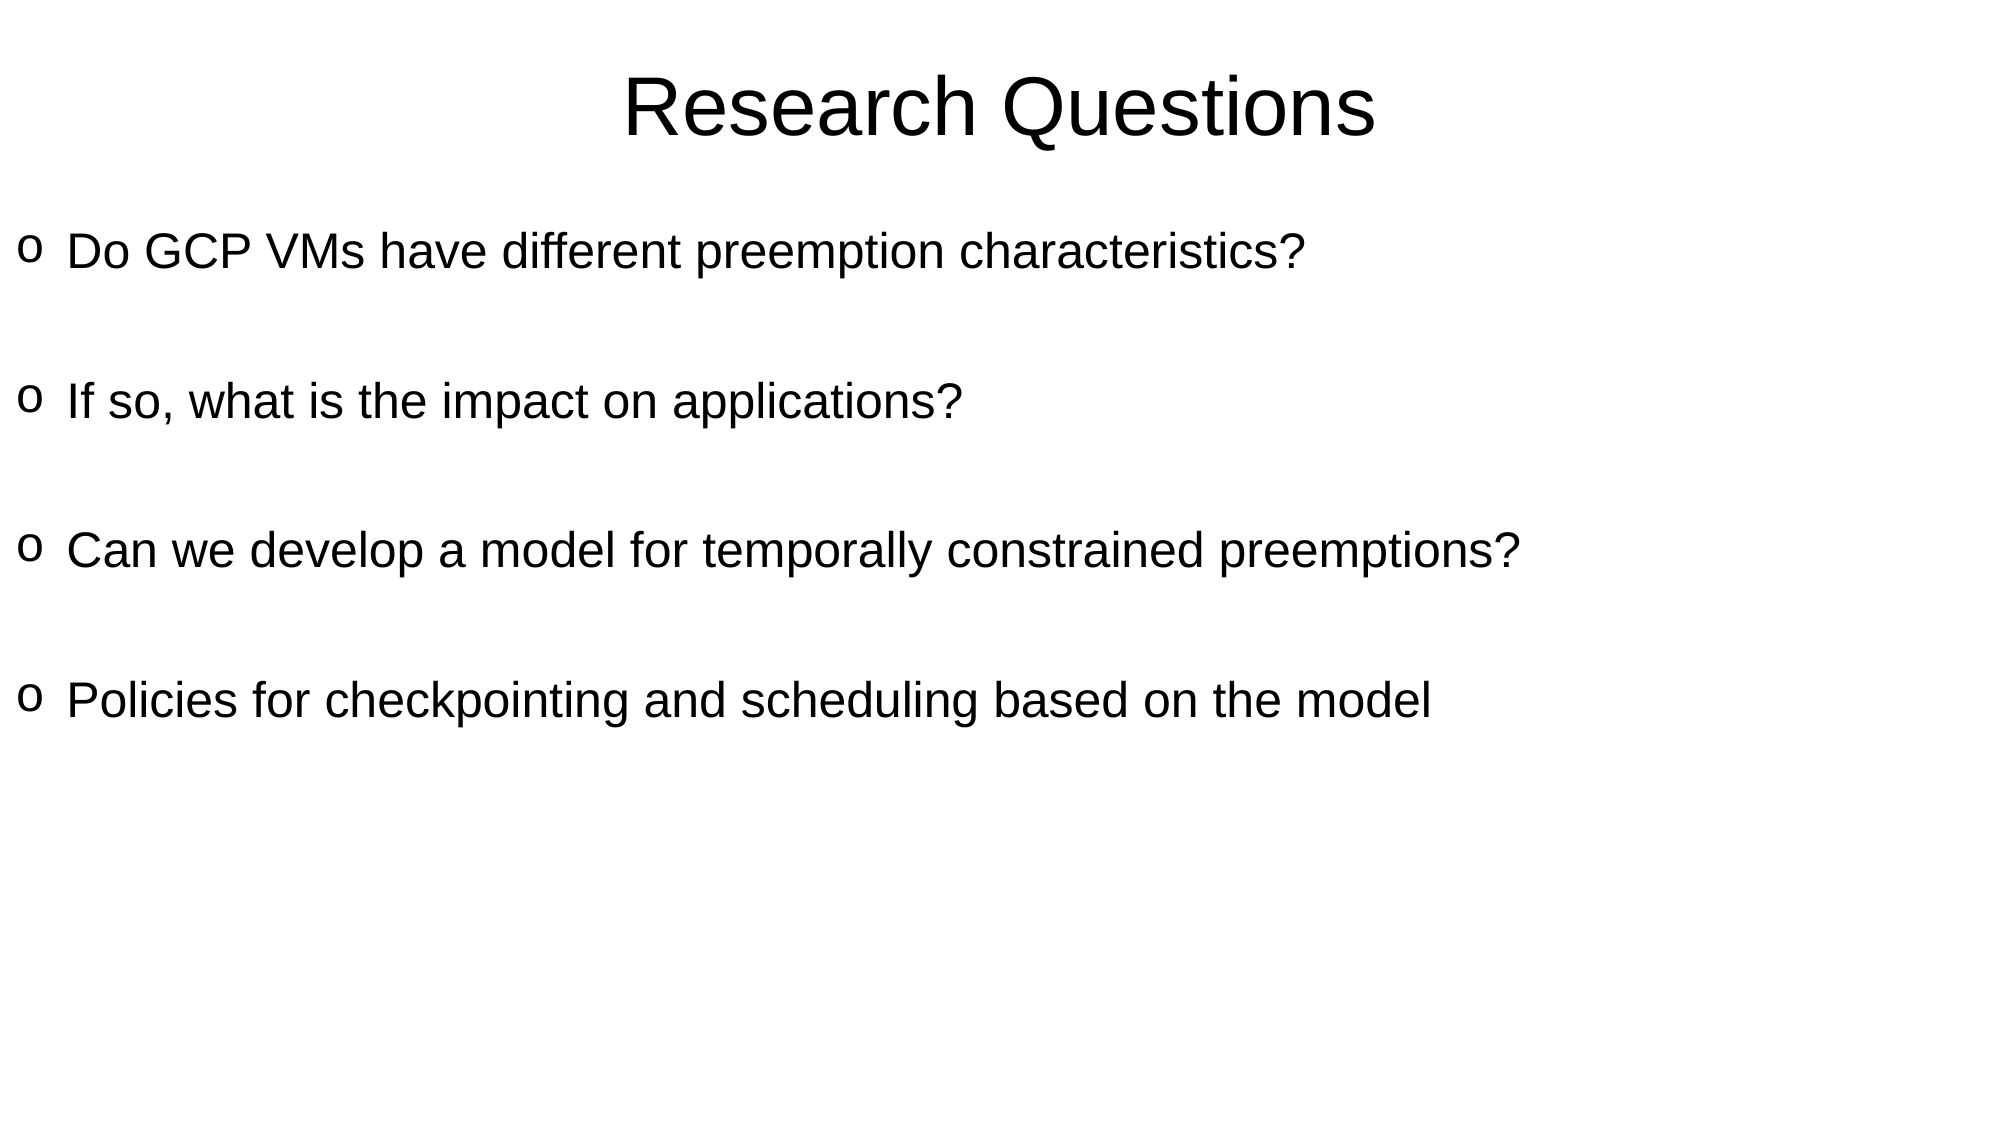

# Research Questions
 Do GCP VMs have different preemption characteristics?

 If so, what is the impact on applications?

 Can we develop a model for temporally constrained preemptions?

 Policies for checkpointing and scheduling based on the model